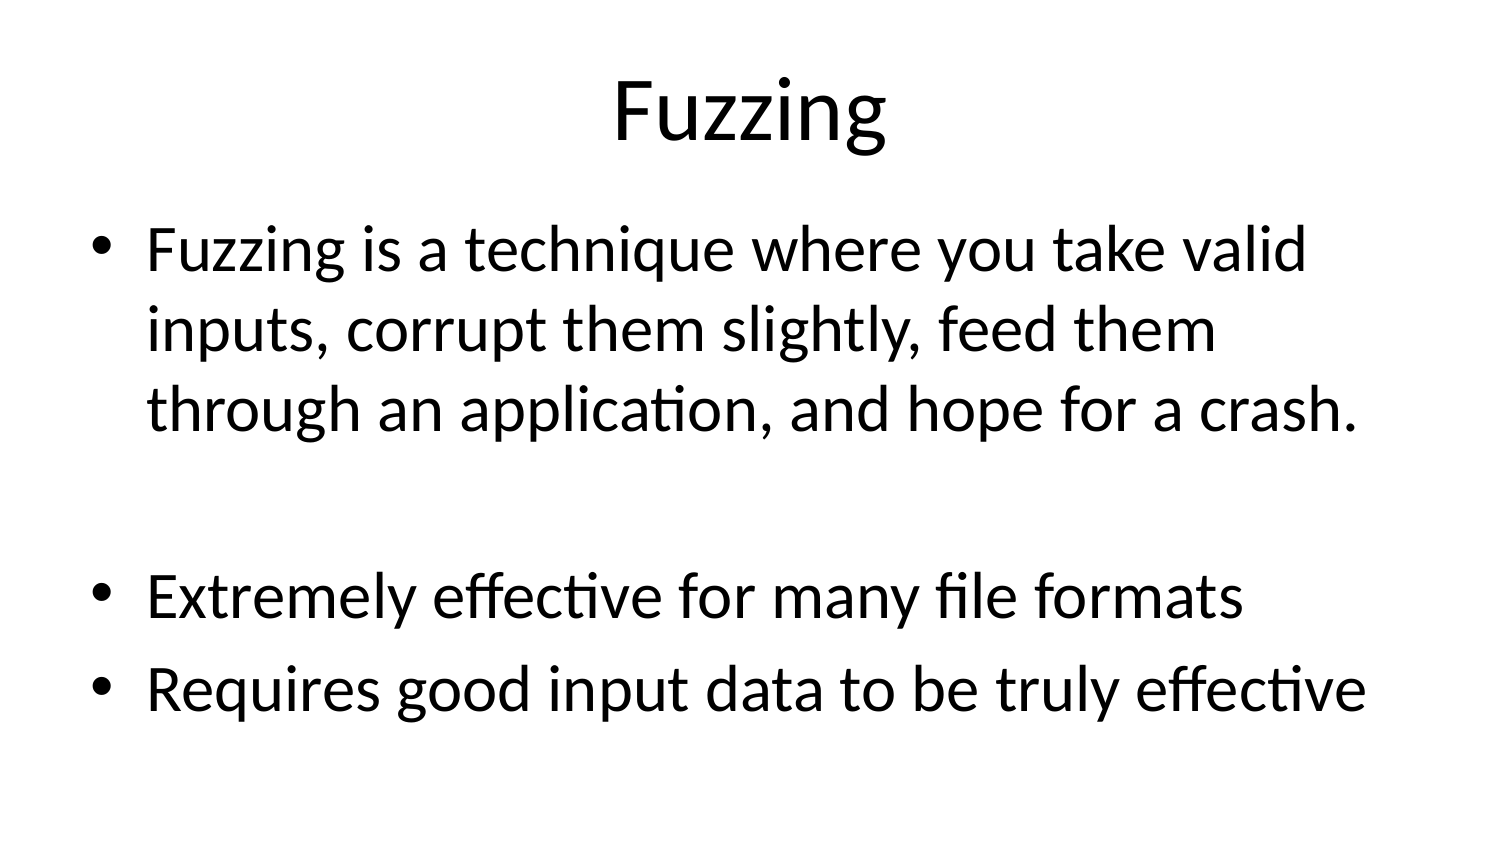

# Fuzzing
Fuzzing is a technique where you take valid inputs, corrupt them slightly, feed them through an application, and hope for a crash.

Extremely effective for many file formats
Requires good input data to be truly effective